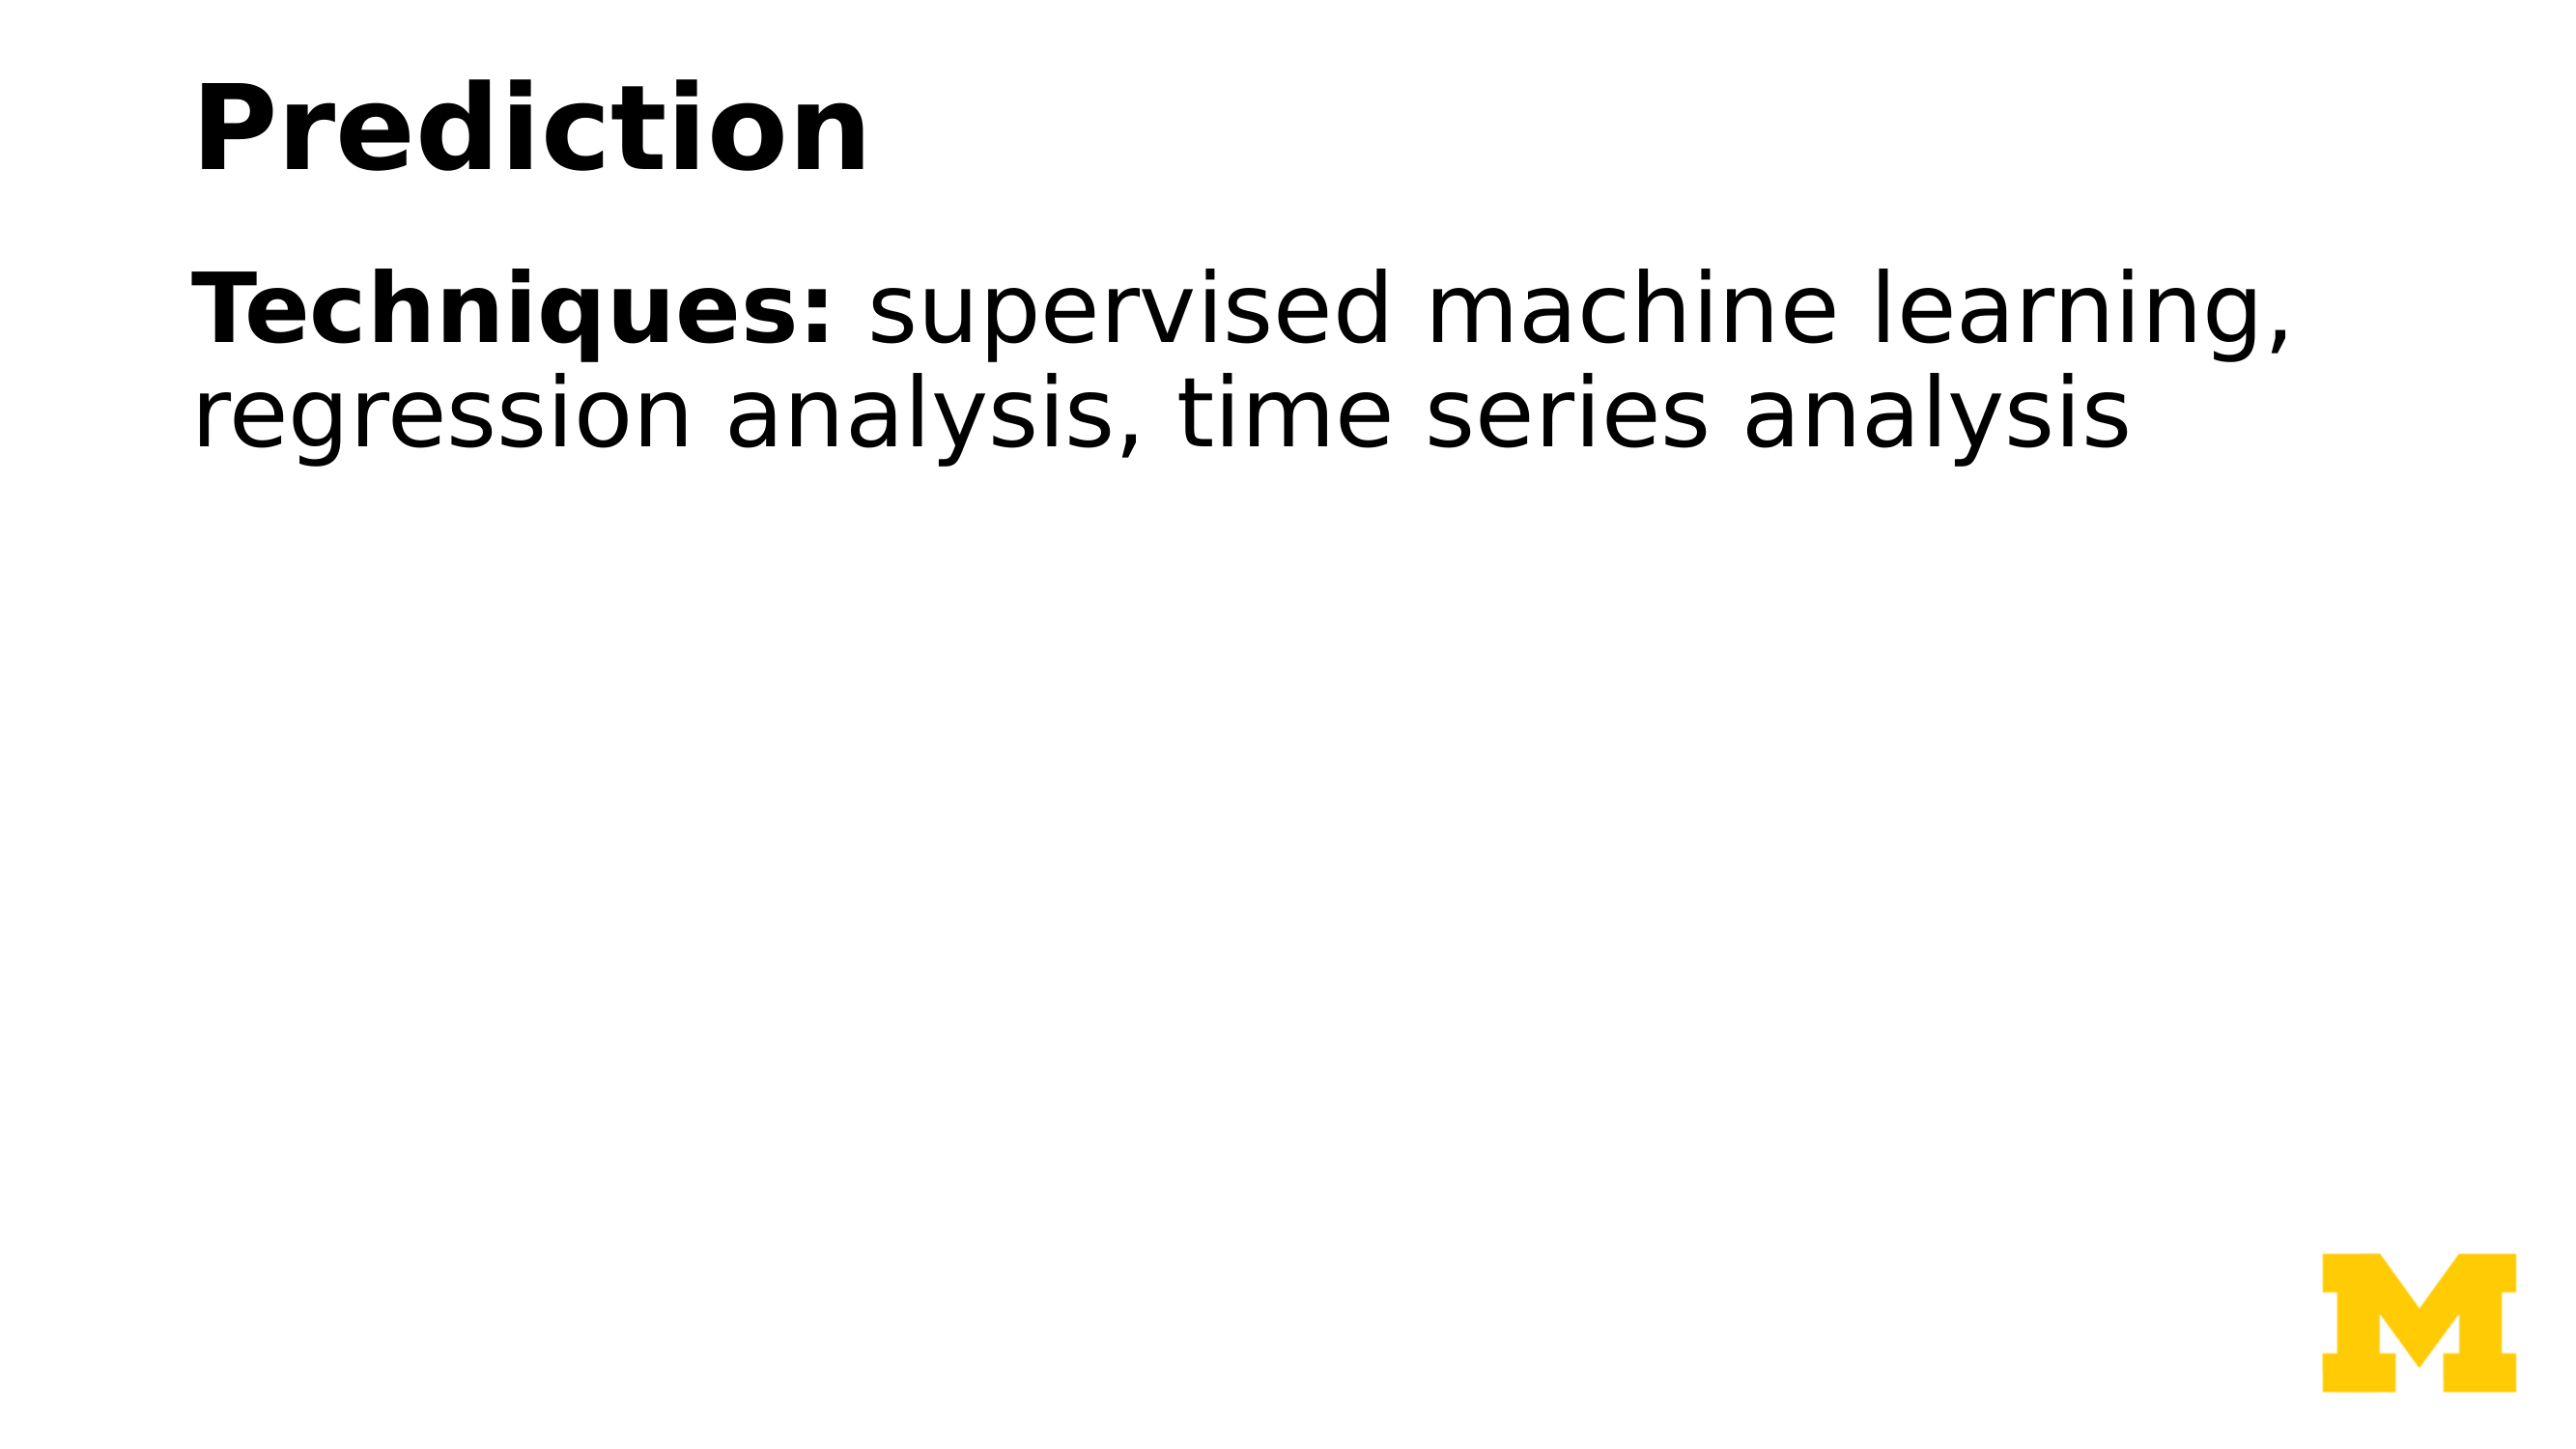

# Prediction
Techniques: supervised machine learning, regression analysis, time series analysis